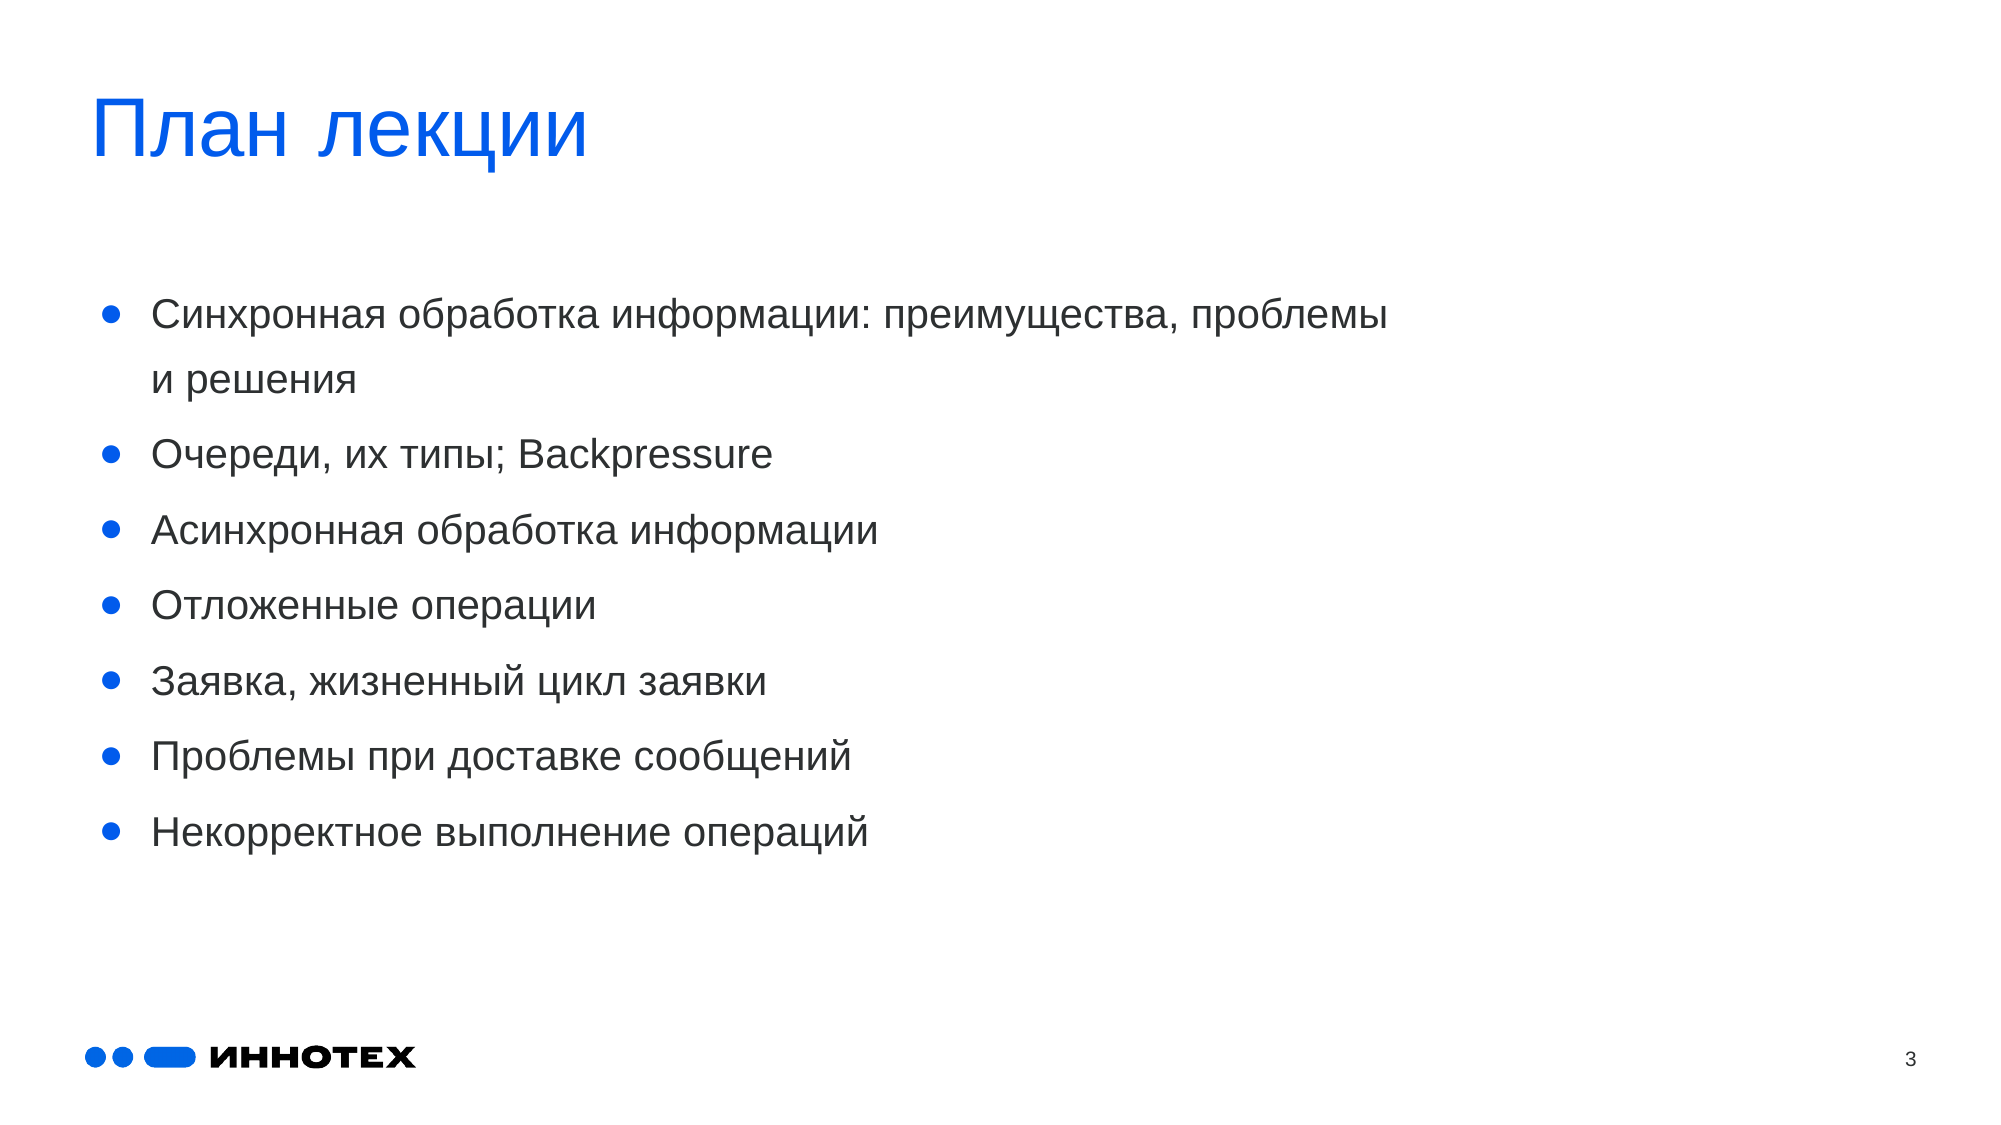

# План лекции
Синхронная обработка информации: преимущества, проблемы и решения
Очереди, их типы; Backpressure
Асинхронная обработка информации
Отложенные операции
Заявка, жизненный цикл заявки
Проблемы при доставке сообщений
Некорректное выполнение операций
3